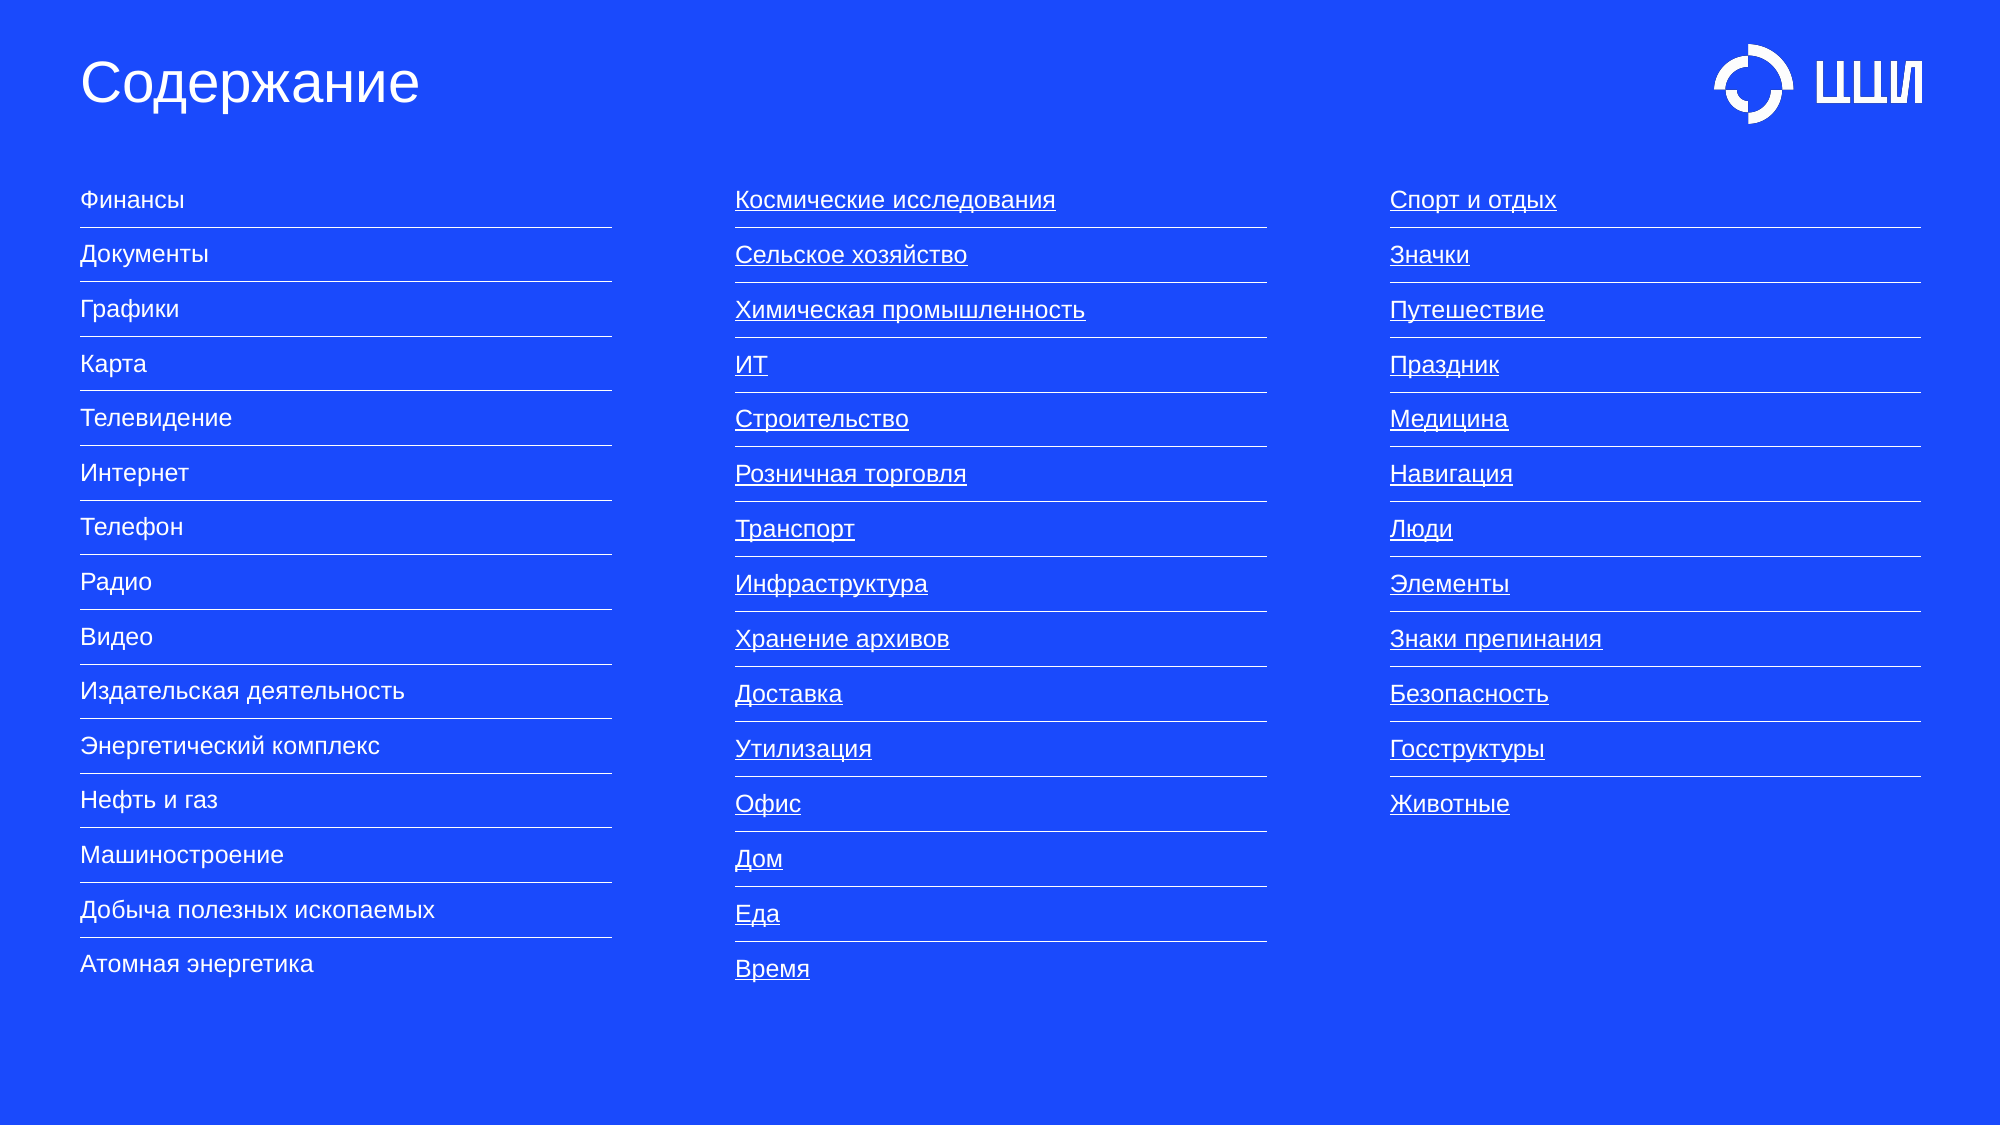

# Содержание
| Финансы |
| --- |
| Документы |
| Графики |
| Карта |
| Телевидение |
| Интернет |
| Телефон |
| Радио |
| Видео |
| Издательская деятельность |
| Энергетический комплекс |
| Нефть и газ |
| Машиностроение |
| Добыча полезных ископаемых |
| Атомная энергетика |
| Космические исследования |
| --- |
| Сельское хозяйство |
| Химическая промышленность |
| ИТ |
| Строительство |
| Розничная торговля |
| Транспорт |
| Инфраструктура |
| Хранение архивов |
| Доставка |
| Утилизация |
| Офис |
| Дом |
| Еда |
| Время |
| Спорт и отдых |
| --- |
| Значки |
| Путешествие |
| Праздник |
| Медицина |
| Навигация |
| Люди |
| Элементы |
| Знаки препинания |
| Безопасность |
| Госструктуры |
| Животные |
|  |
|  |
|  |